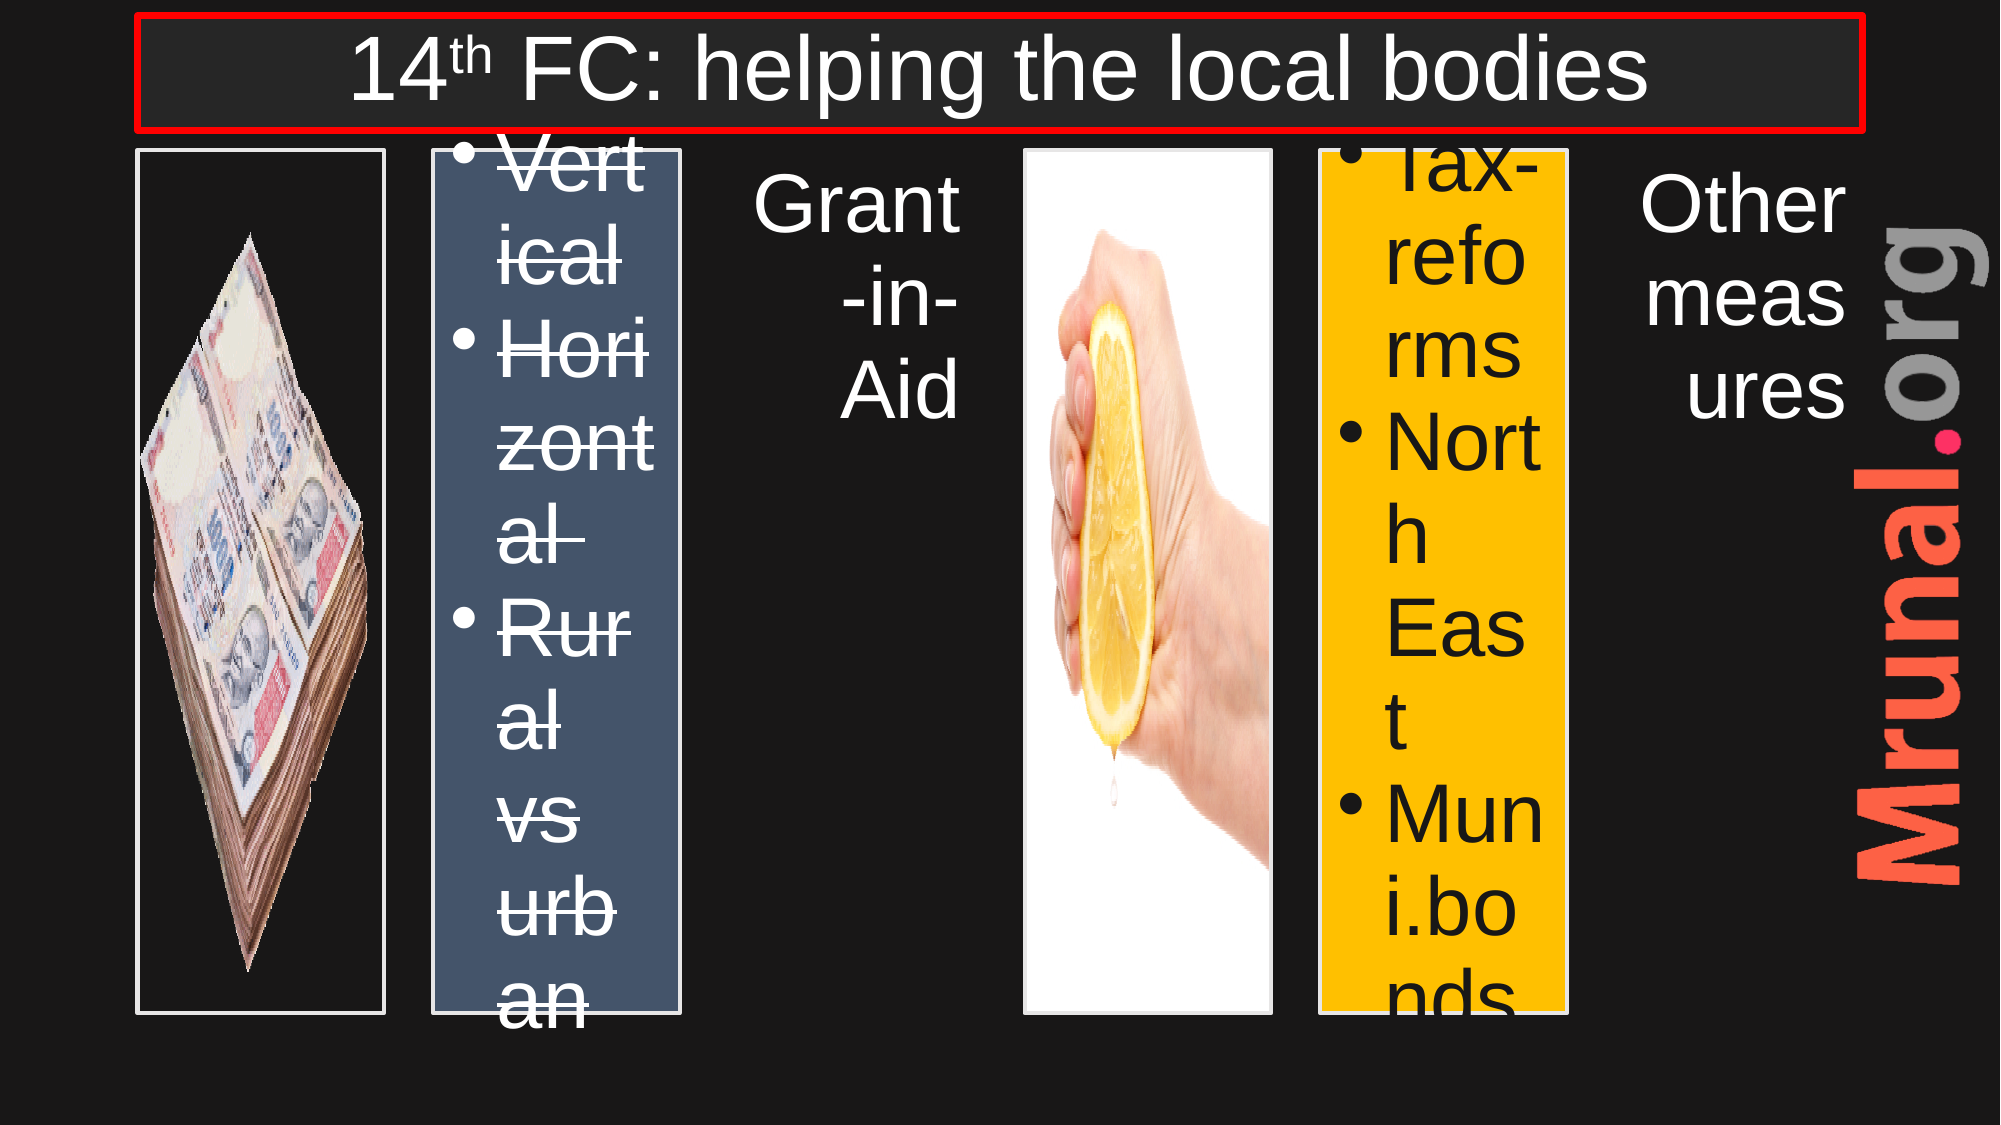

# 14th FC: helping the local bodies
Grant-in-Aid
Vertical
Rural vs urban
Other measures
Tax-reforms
Muni.bonds
Horizontal
North East